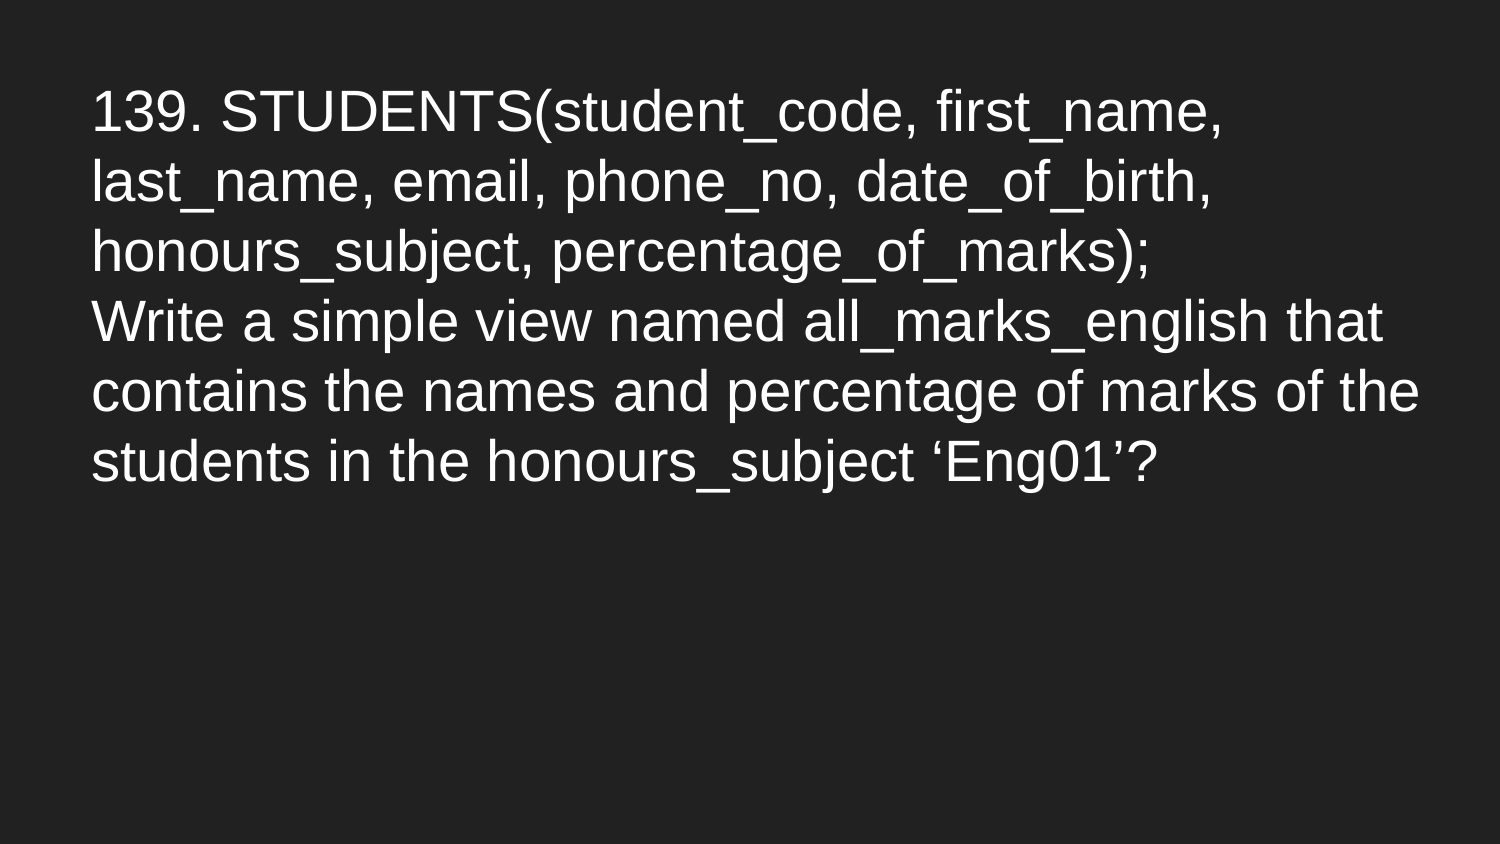

# 139. STUDENTS(student_code, first_name, last_name, email, phone_no, date_of_birth, honours_subject, percentage_of_marks);
Write a simple view named all_marks_english that contains the names and percentage of marks of the students in the honours_subject ‘Eng01’?